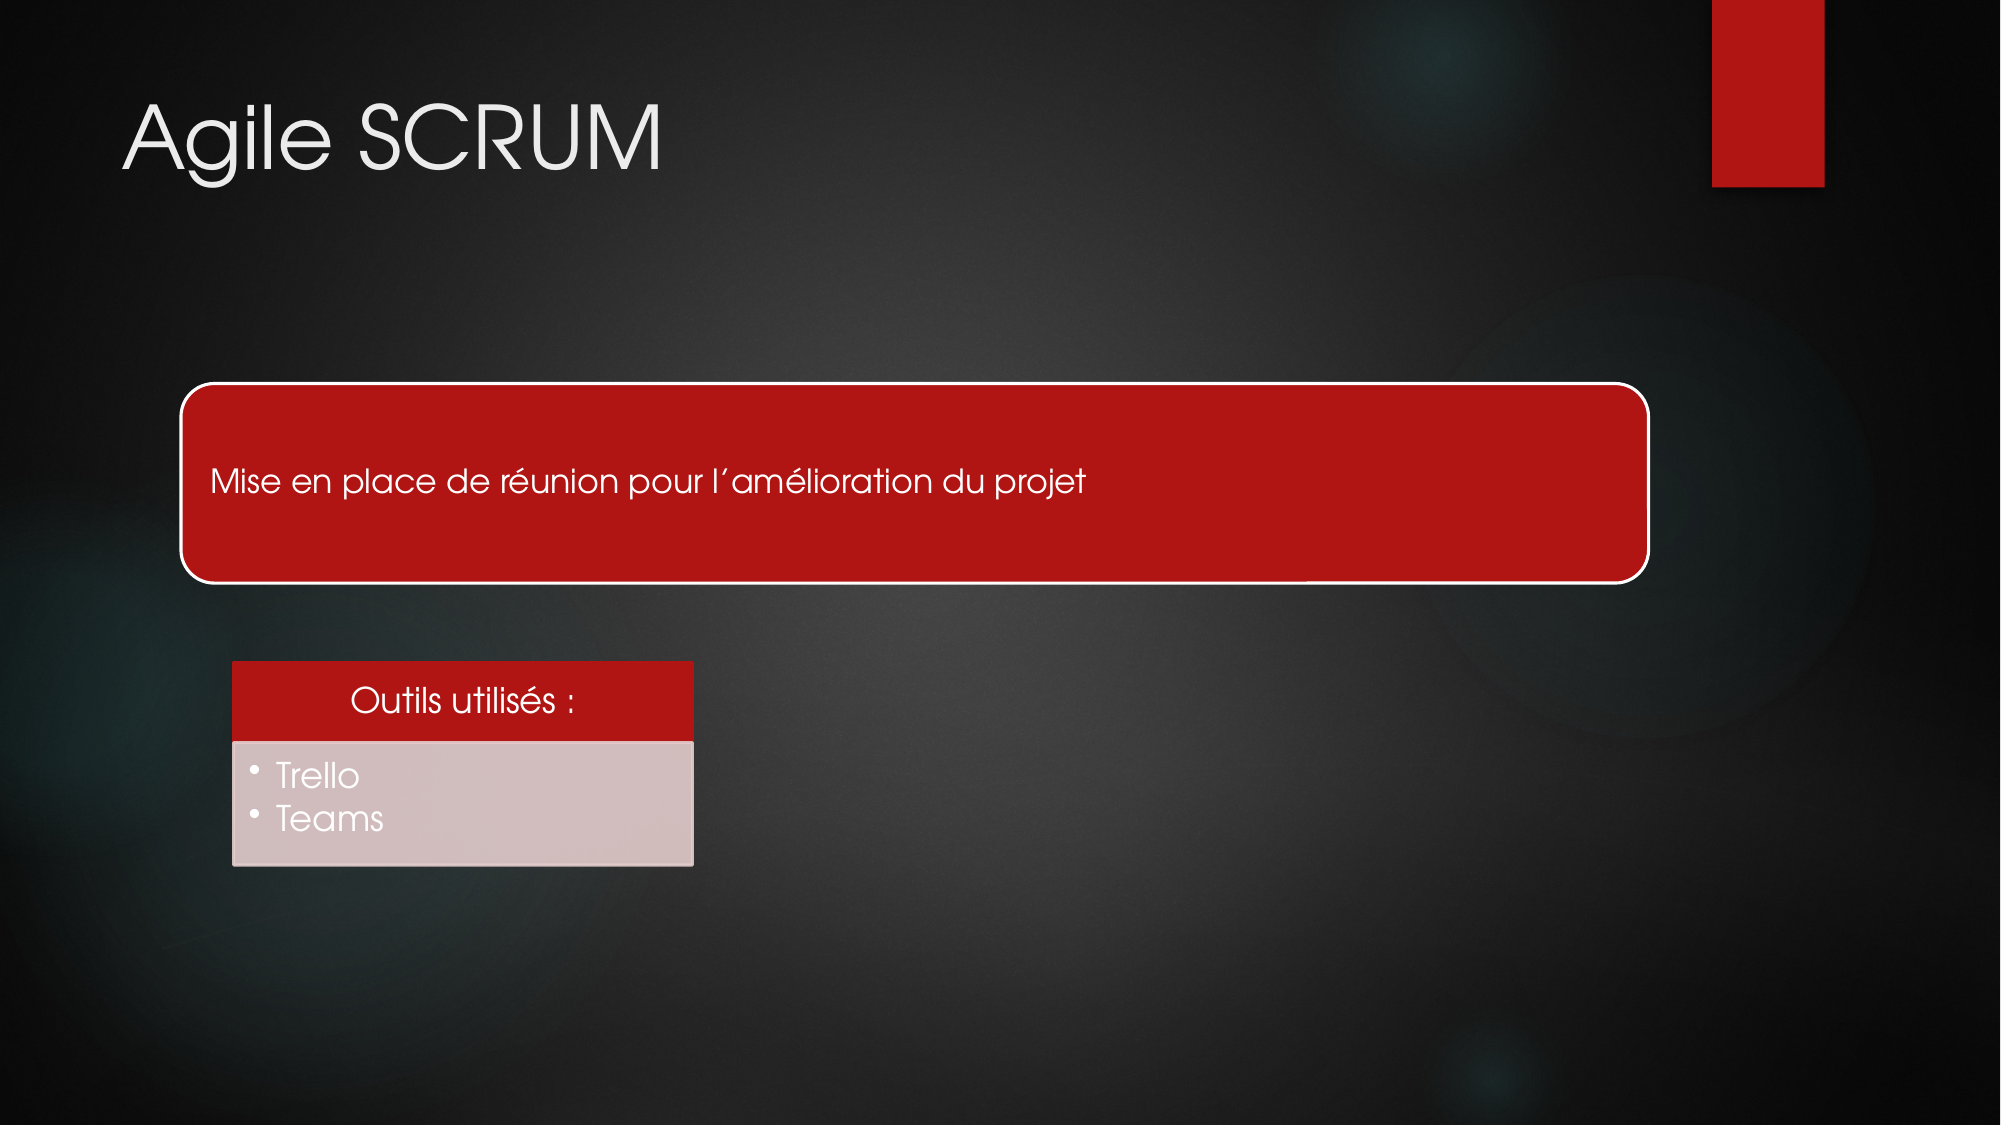

# Agile SCRUM
Mise en place de réunion pour l’amélioration du projet
Outils utilisés :
Trello
Teams